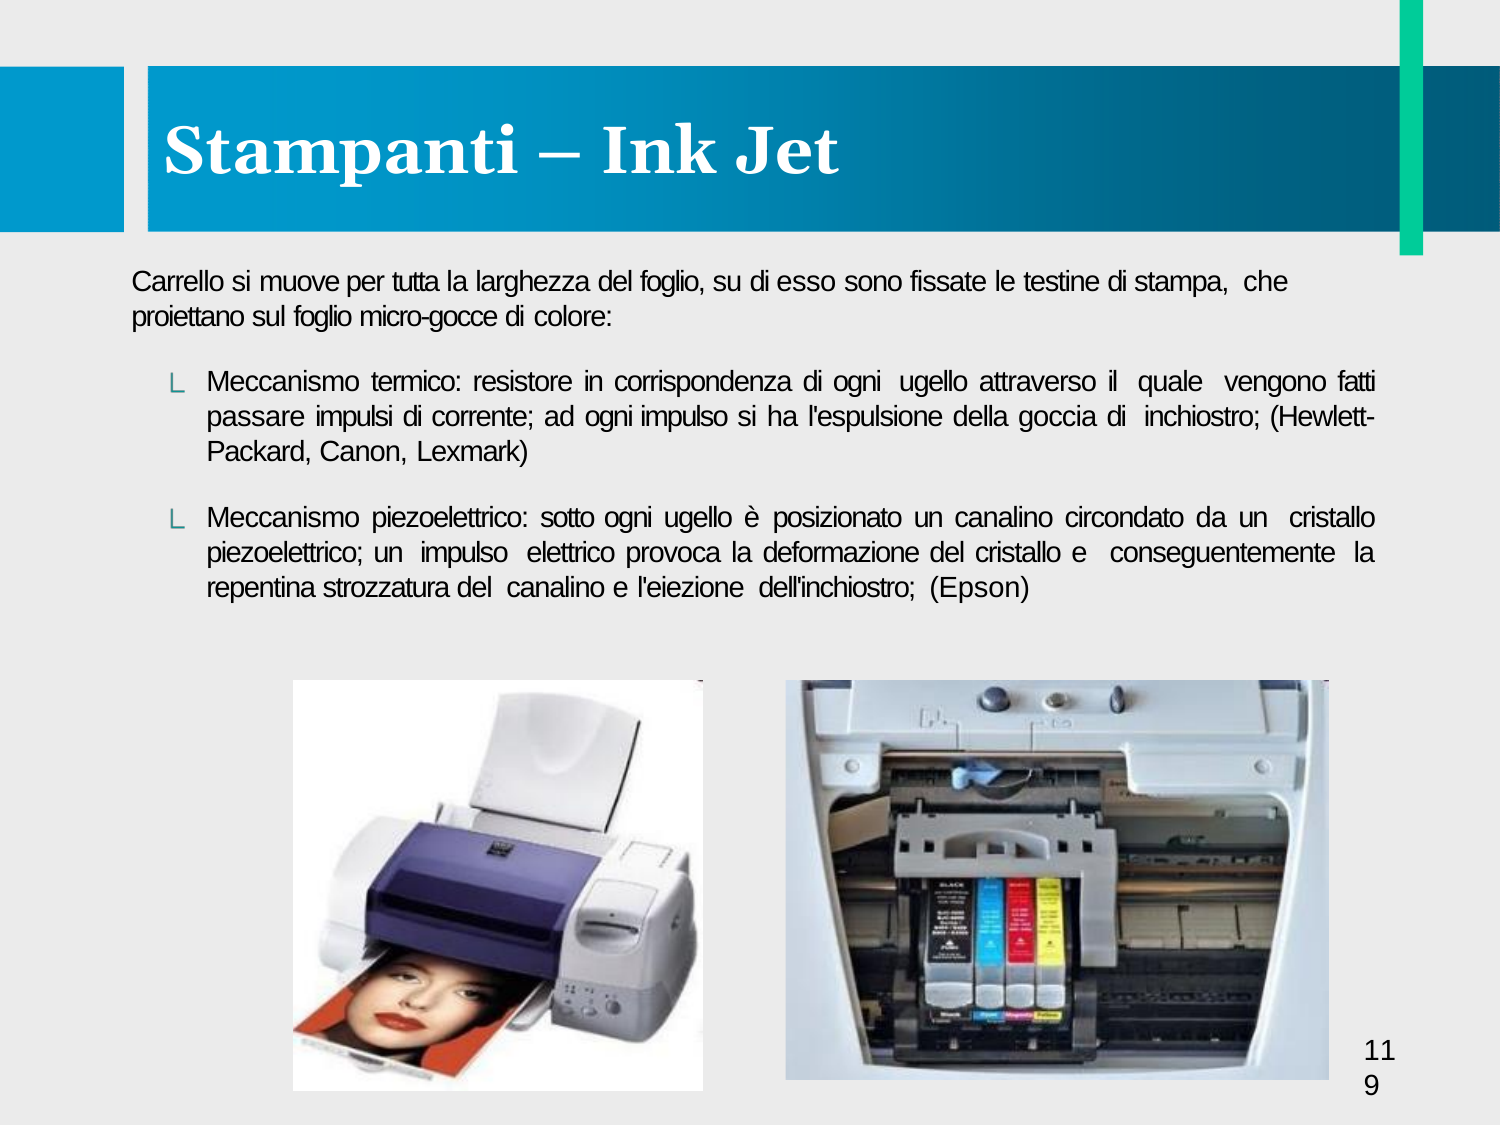

# Stampanti – Ink Jet

Carrello si muove per tutta la larghezza del foglio, su di esso sono fissate le testine di stampa,  che proiettano sul foglio micro-gocce di colore:
Meccanismo termico: resistore in corrispondenza di ogni ugello attraverso il  quale  vengono fatti passare impulsi di corrente; ad ogni impulso si ha l'espulsione della goccia di  inchiostro; (Hewlett-Packard, Canon, Lexmark)
Meccanismo piezoelettrico: sotto ogni ugello è posizionato un canalino circondato da un  cristallo piezoelettrico; un impulso  elettrico provoca la deformazione del cristallo e  conseguentemente la repentina strozzatura del  canalino e l'eiezione  dell'inchiostro;  (Epson)

119